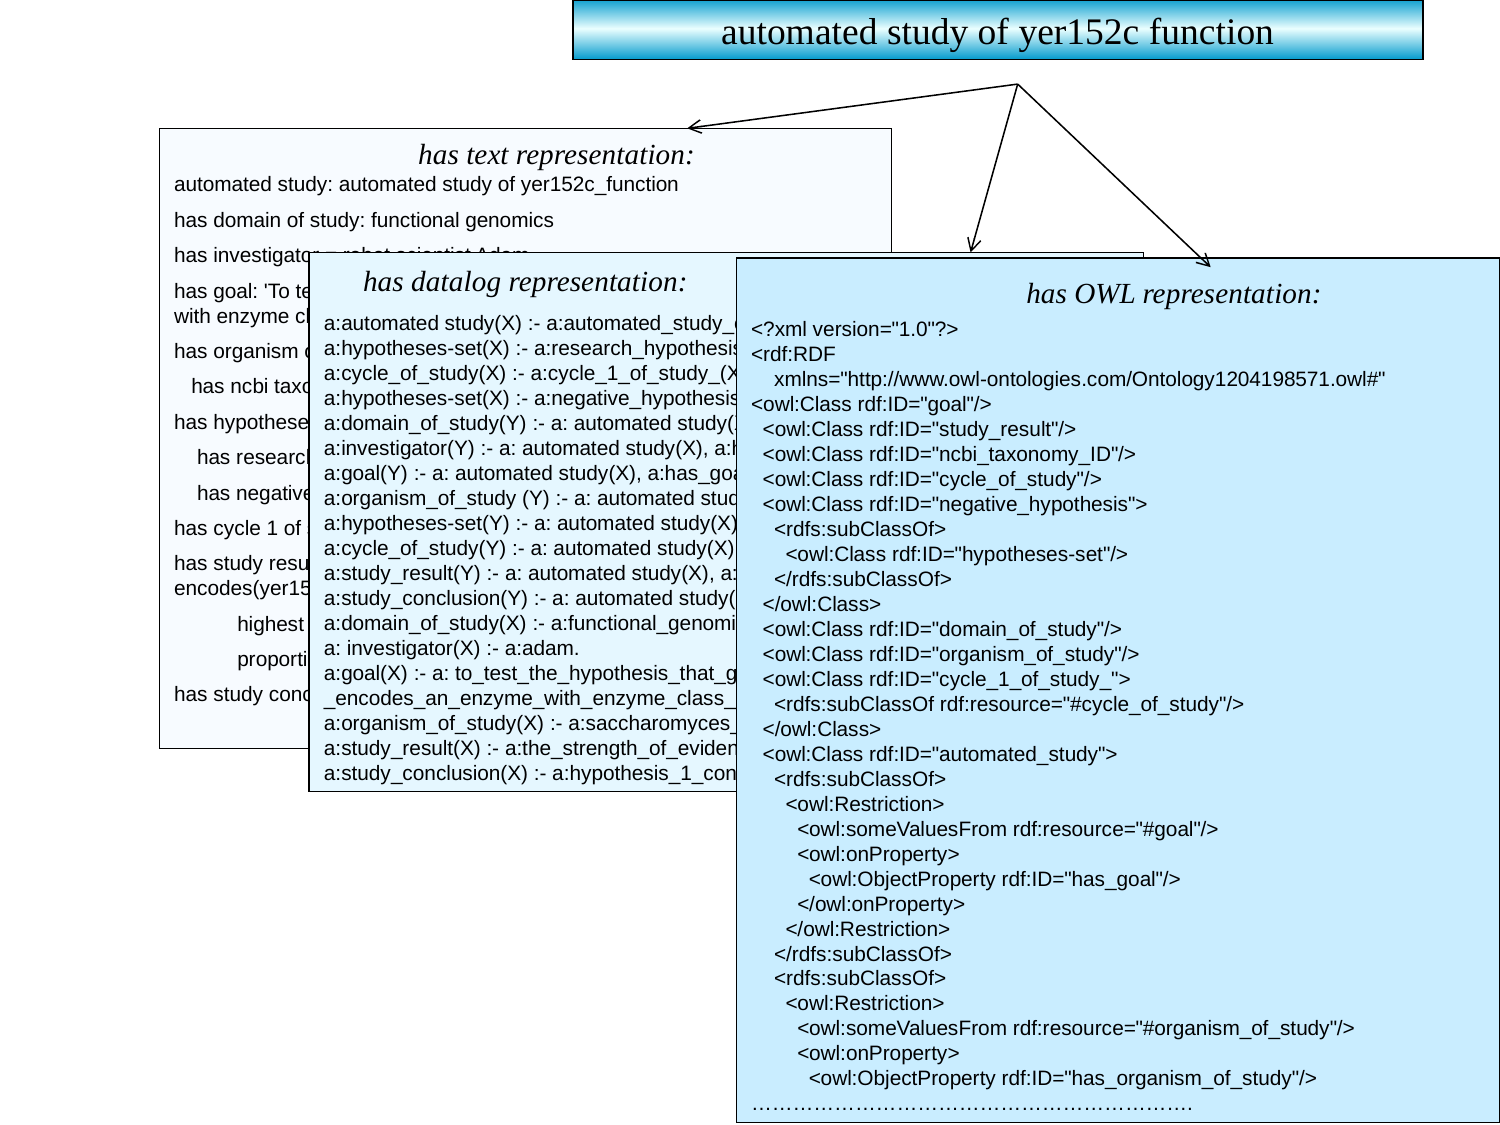

automated study of yer152c function

automated study: automated study of yer152c_function
has domain of study: functional genomics
has investigator = robot scientist Adam
has goal: 'To test the hypothesis that gene YER152C encodes an enzyme with enzyme class E.C.2.6.1.39'.
has organism of study: Saccharomyces Cerevisiae
   has ncbi taxonomy ID: 4932
has hypotheses-set:
    has research hypothesis 1: encodes(yer152c,ec_2_6_1_39)
    has negative hypothesis 2: not encodes(yer152c,ec_2_6_1_39)
has cycle 1 of study
has study result: the strength of evidence that encodes(yer152c,ec_2_6_1_39):
           highest accuracy of random forest evidence: 74%
           proportion of random forest evidence >=70%: 2/3
has study conclusion: hypothesis 1 confirmed

has text representation:

a:automated study(X) :- a:automated_study_of_yer152c_function.
a:hypotheses-set(X) :- a:research_hypothesis(X).
a:cycle_of_study(X) :- a:cycle_1_of_study_(X).
a:hypotheses-set(X) :- a:negative_hypothesis(X).
a:domain_of_study(Y) :- a: automated study(X), a:has_ domain_of_study(X,Y).
a:investigator(Y) :- a: automated study(X), a:has_ investigator(X,Y).
a:goal(Y) :- a: automated study(X), a:has_goal(X,Y).
a:organism_of_study (Y) :- a: automated study(X), a:has_organism_of_study(X,Y).
a:hypotheses-set(Y) :- a: automated study(X), a:has_hypotheses-set(X,Y).
a:cycle_of_study(Y) :- a: automated study(X), a:has_cycle_of_study(X,Y).
a:study_result(Y) :- a: automated study(X), a:has_study_result(X,Y).
a:study_conclusion(Y) :- a: automated study(X), a:has_study_conclusion(X,Y).
a:domain_of_study(X) :- a:functional_genomics.
a: investigator(X) :- a:adam.
a:goal(X) :- a: to_test_the_hypothesis_that_gene_YER152C
_encodes_an_enzyme_with_enzyme_class_E_C_2_6_1_39.
a:organism_of_study(X) :- a:saccharomyces_cerevisiae.
a:study_result(X) :- a:the_strength_of_evidence_of_hyypothesis_1.
a:study_conclusion(X) :- a:hypothesis_1_confirmed.
has datalog representation:

<?xml version="1.0"?>
<rdf:RDF
    xmlns="http://www.owl-ontologies.com/Ontology1204198571.owl#"
<owl:Class rdf:ID="goal"/>
  <owl:Class rdf:ID="study_result"/>
  <owl:Class rdf:ID="ncbi_taxonomy_ID"/>
  <owl:Class rdf:ID="cycle_of_study"/>
  <owl:Class rdf:ID="negative_hypothesis">
    <rdfs:subClassOf>
      <owl:Class rdf:ID="hypotheses-set"/>
    </rdfs:subClassOf>
  </owl:Class>
  <owl:Class rdf:ID="domain_of_study"/>
  <owl:Class rdf:ID="organism_of_study"/>
  <owl:Class rdf:ID="cycle_1_of_study_">
    <rdfs:subClassOf rdf:resource="#cycle_of_study"/>
  </owl:Class>
  <owl:Class rdf:ID="automated_study">
    <rdfs:subClassOf>
      <owl:Restriction>
        <owl:someValuesFrom rdf:resource="#goal"/>
        <owl:onProperty>
          <owl:ObjectProperty rdf:ID="has_goal"/>
        </owl:onProperty>
      </owl:Restriction>
    </rdfs:subClassOf>
    <rdfs:subClassOf>
      <owl:Restriction>
        <owl:someValuesFrom rdf:resource="#organism_of_study"/>
        <owl:onProperty>
          <owl:ObjectProperty rdf:ID="has_organism_of_study"/>
……………………………………………………….
has OWL representation: